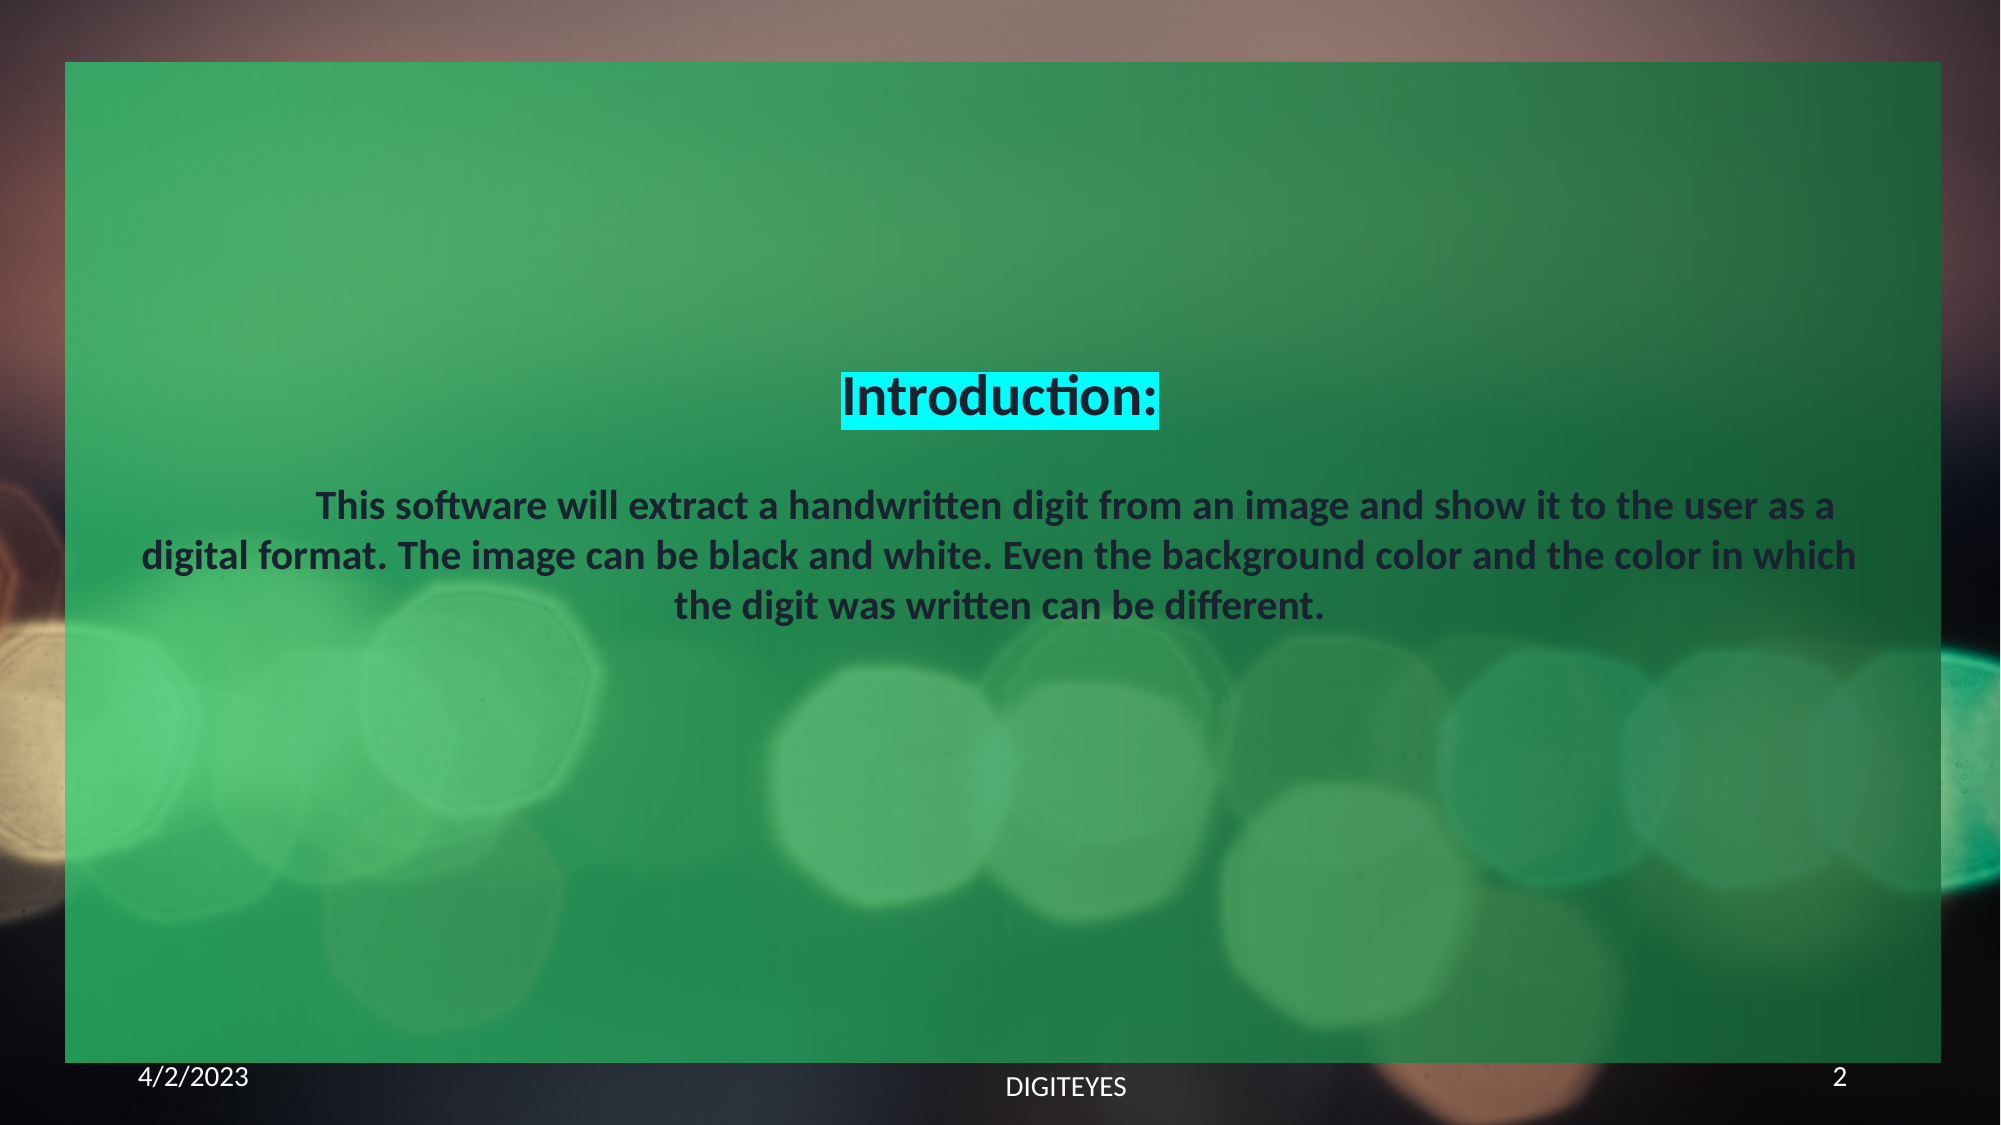

Introduction:

                This software will extract a handwritten digit from an image and show it to the user as a digital format. The image can be black and white. Even the background color and the color in which the digit was written can be different.
DIGITEYES
2
4/2/2023